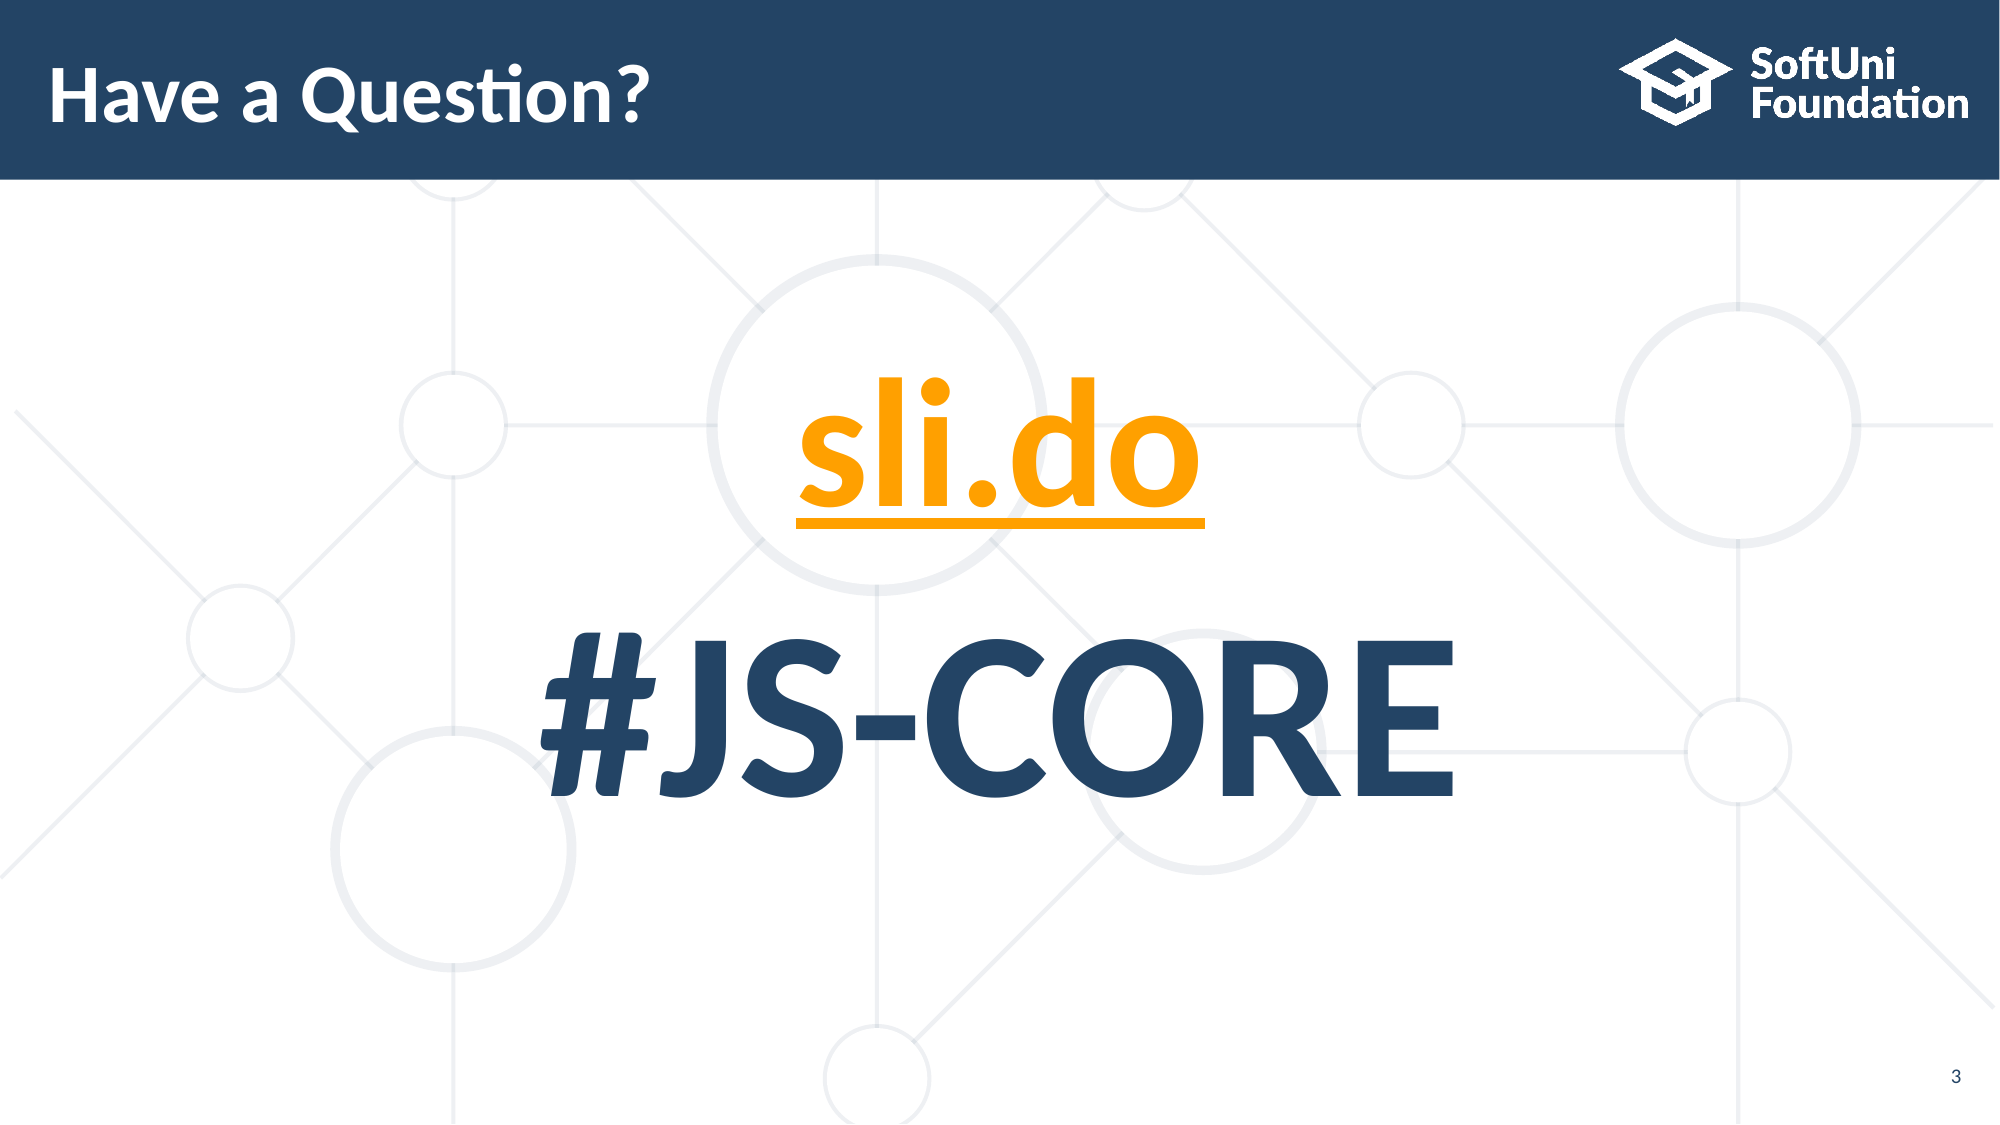

# Have a Question?

sli.do
#JS-CORE

3